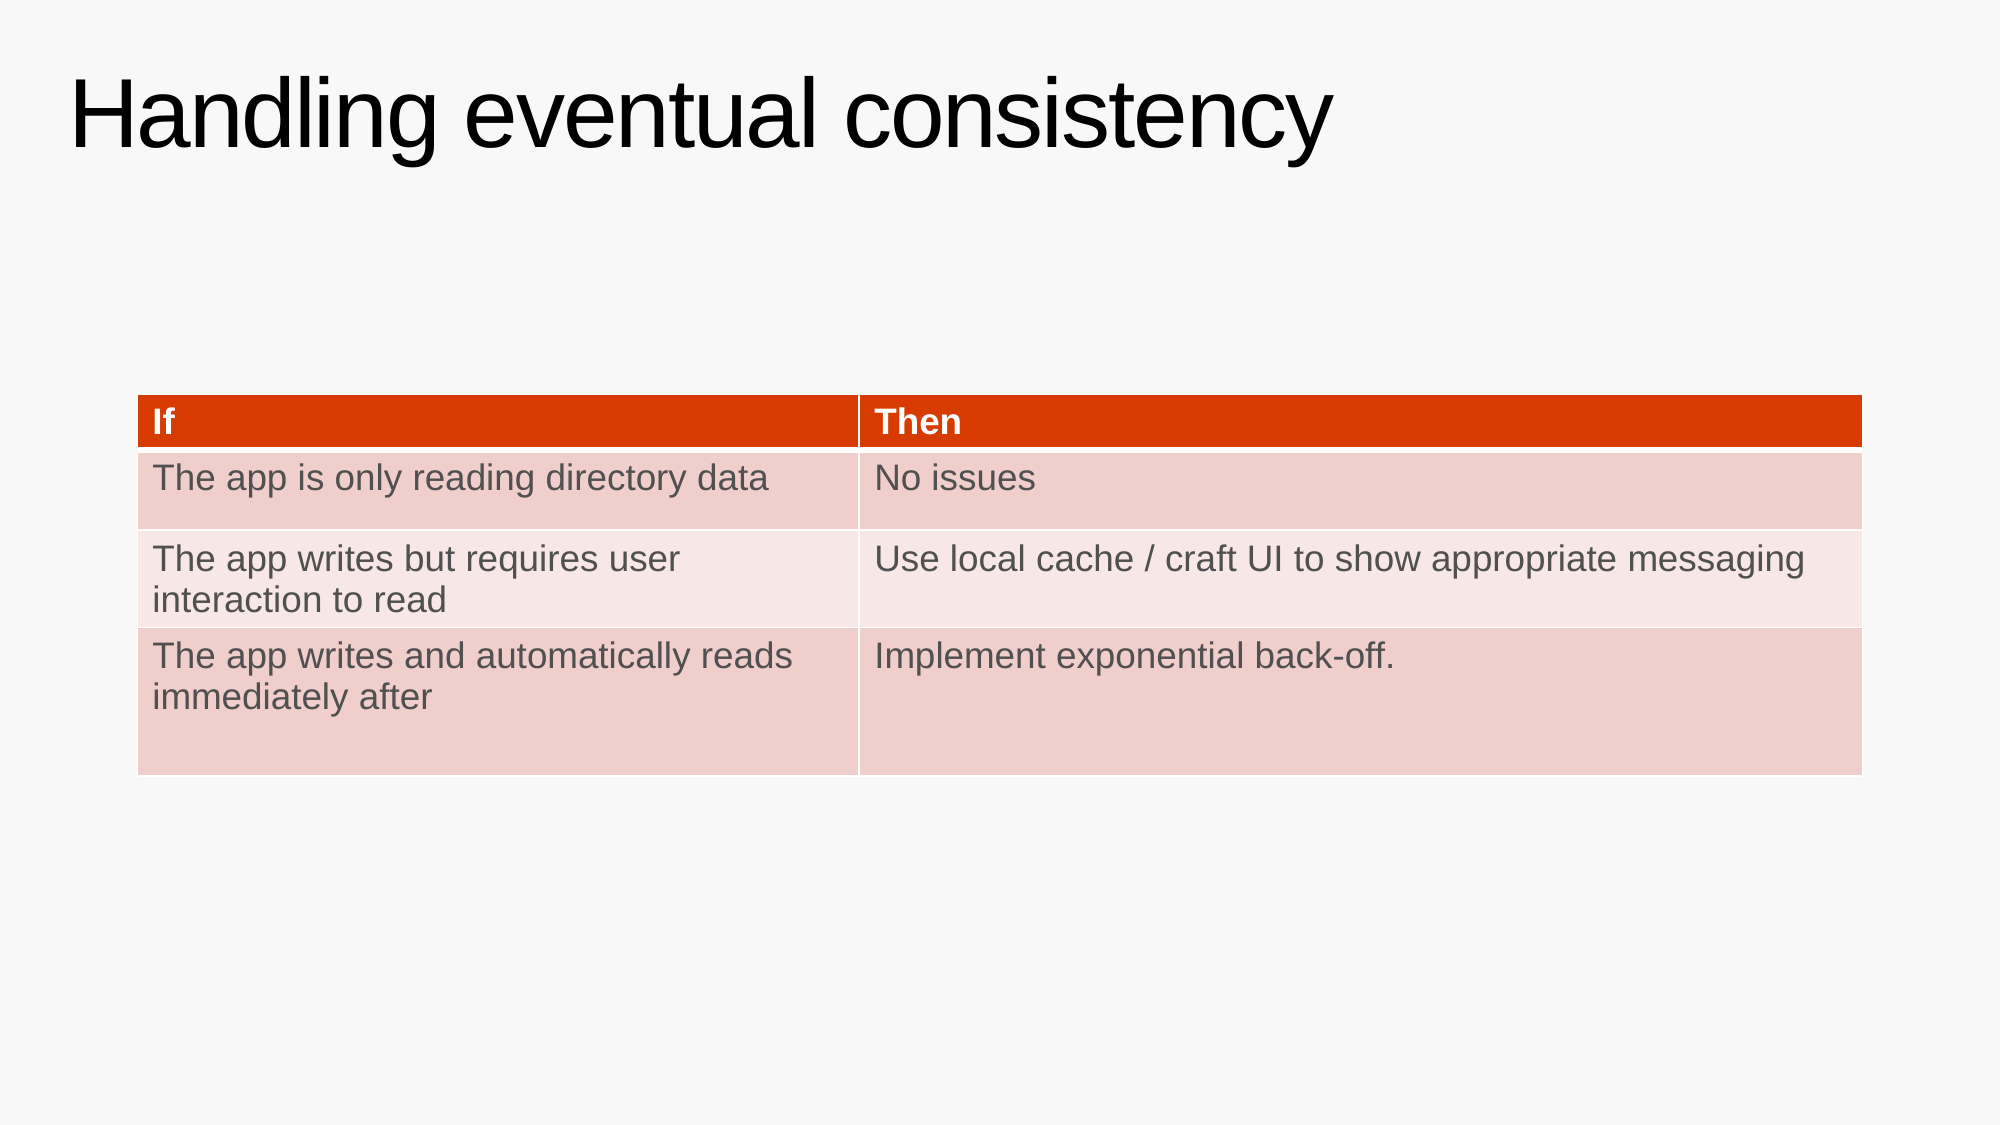

# Handling eventual consistency
| If | Then |
| --- | --- |
| The app is only reading directory data | No issues |
| The app writes but requires user interaction to read | Use local cache / craft UI to show appropriate messaging |
| The app writes and automatically reads immediately after | Implement exponential back-off. |